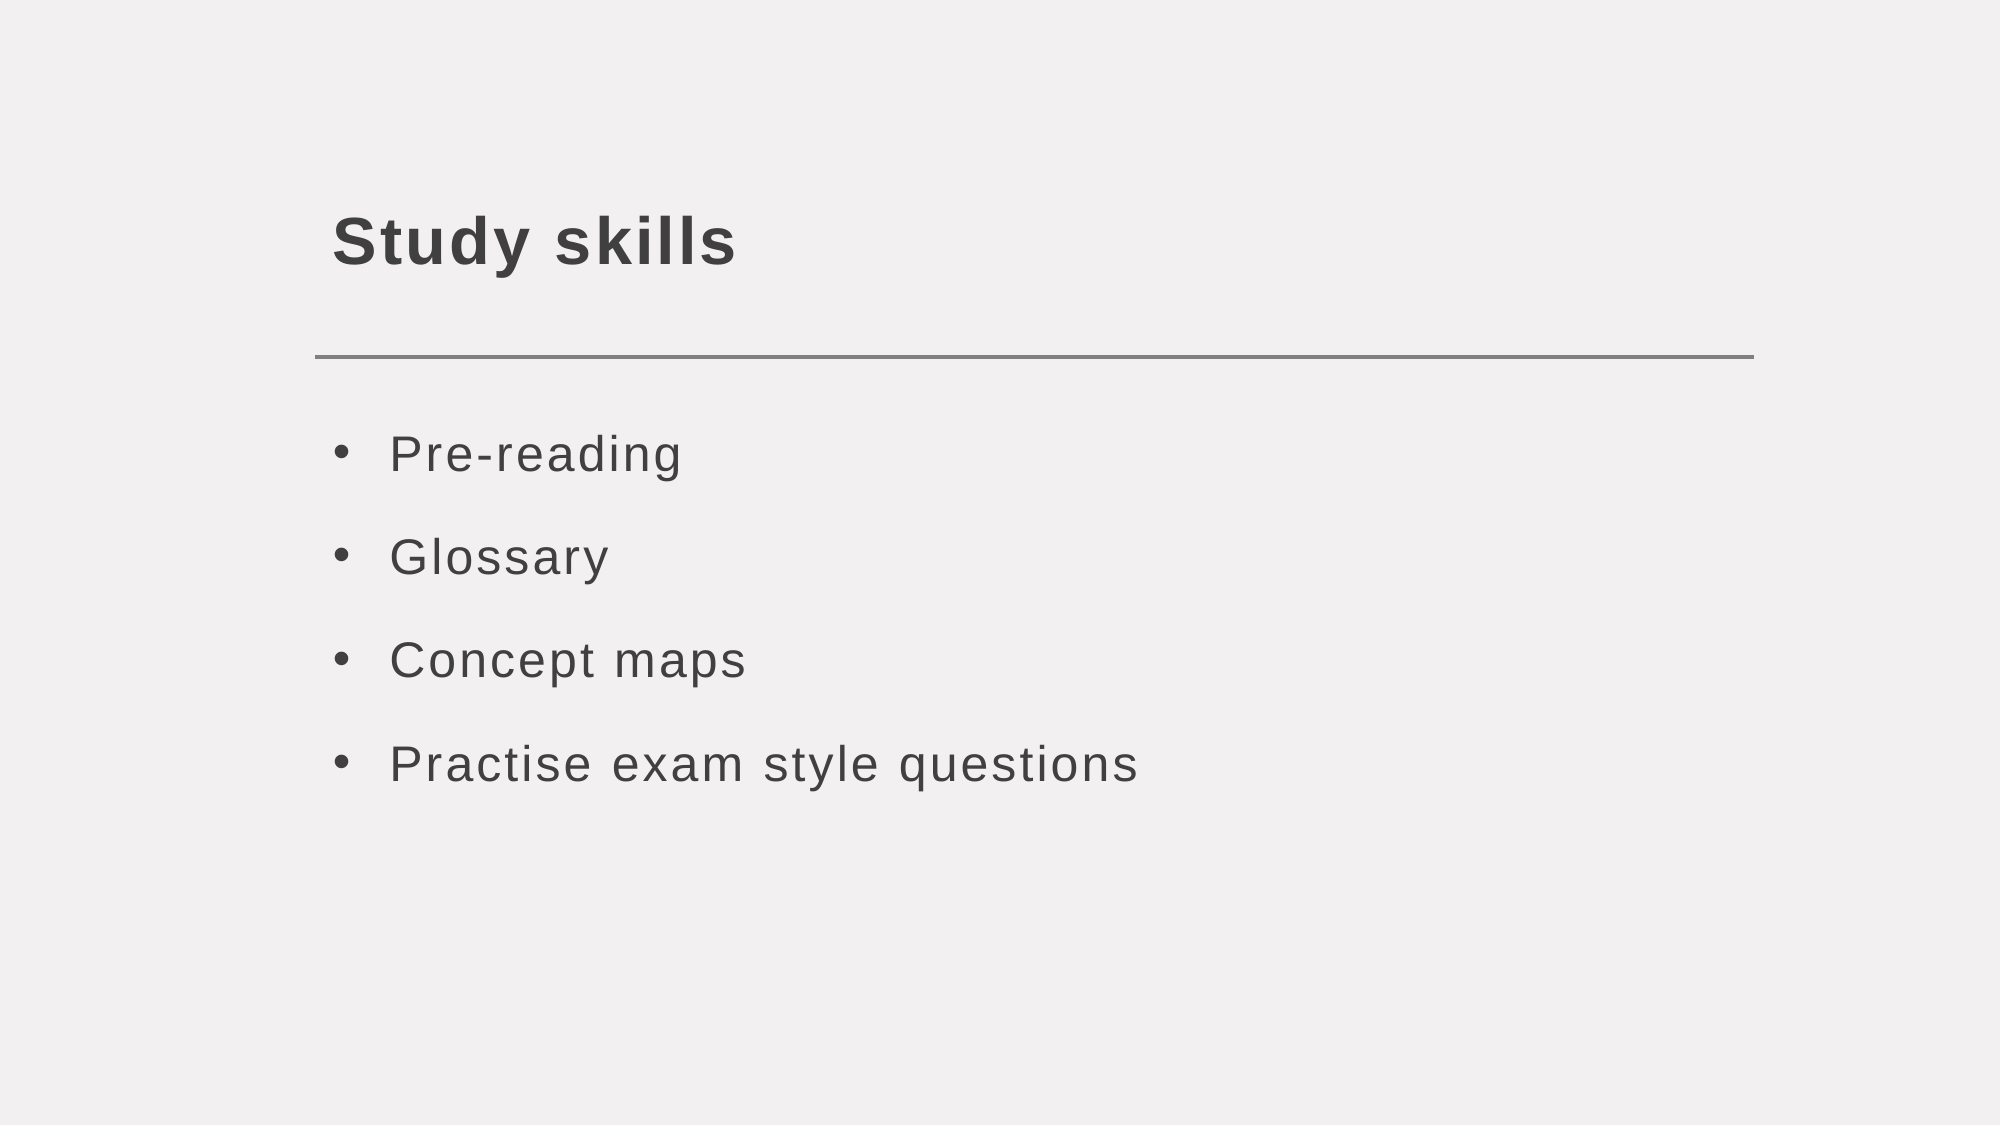

# Study skills
Pre-reading
Glossary
Concept maps
Practise exam style questions